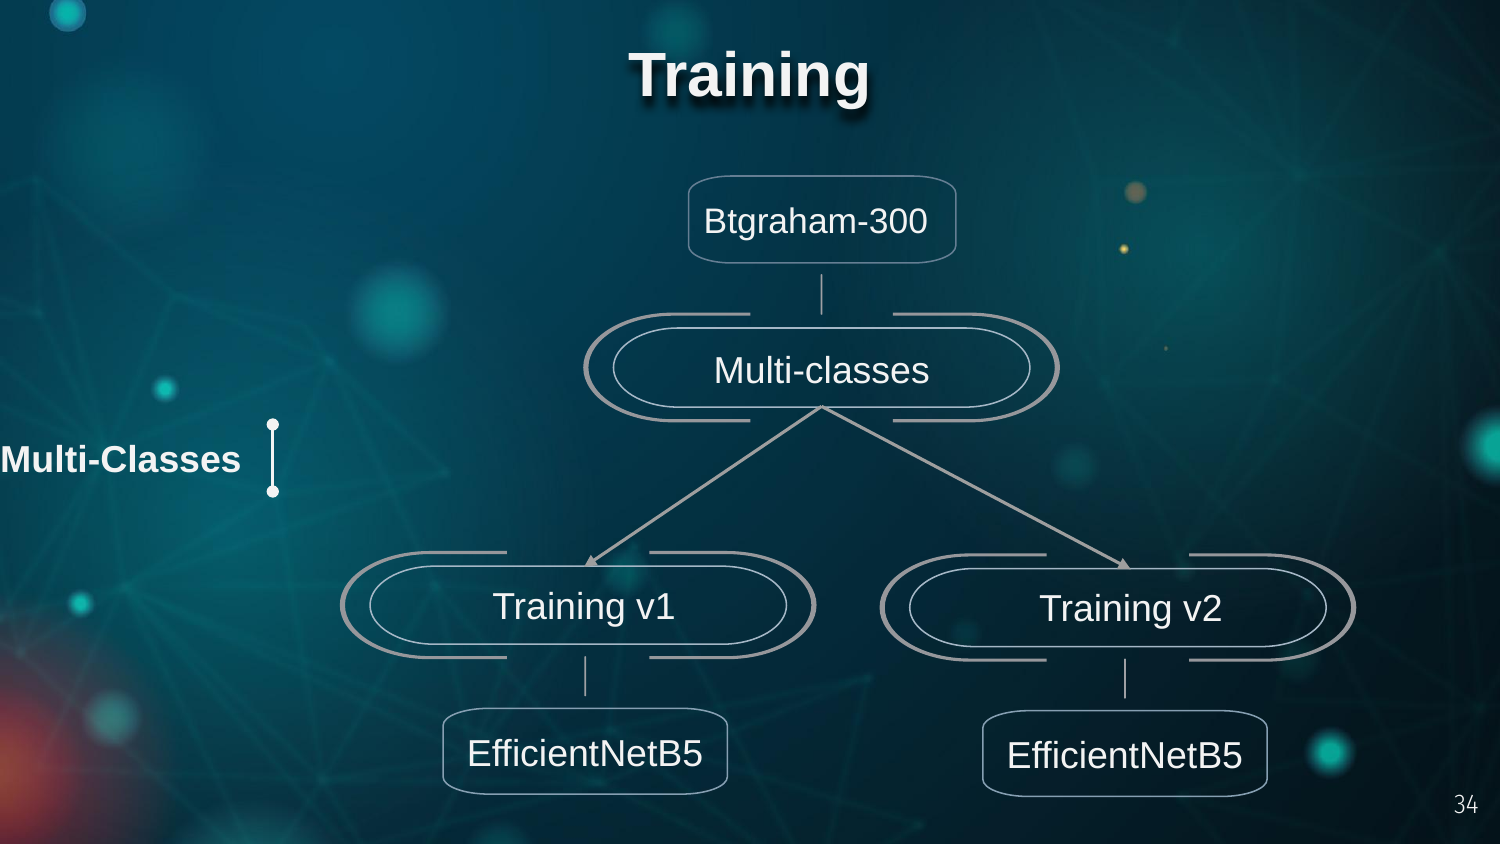

Training
Btgraham-300

Multi-classes
Multi-Classes

EfficientNetB5
Training v1

EfficientNetB5
Training v2
34